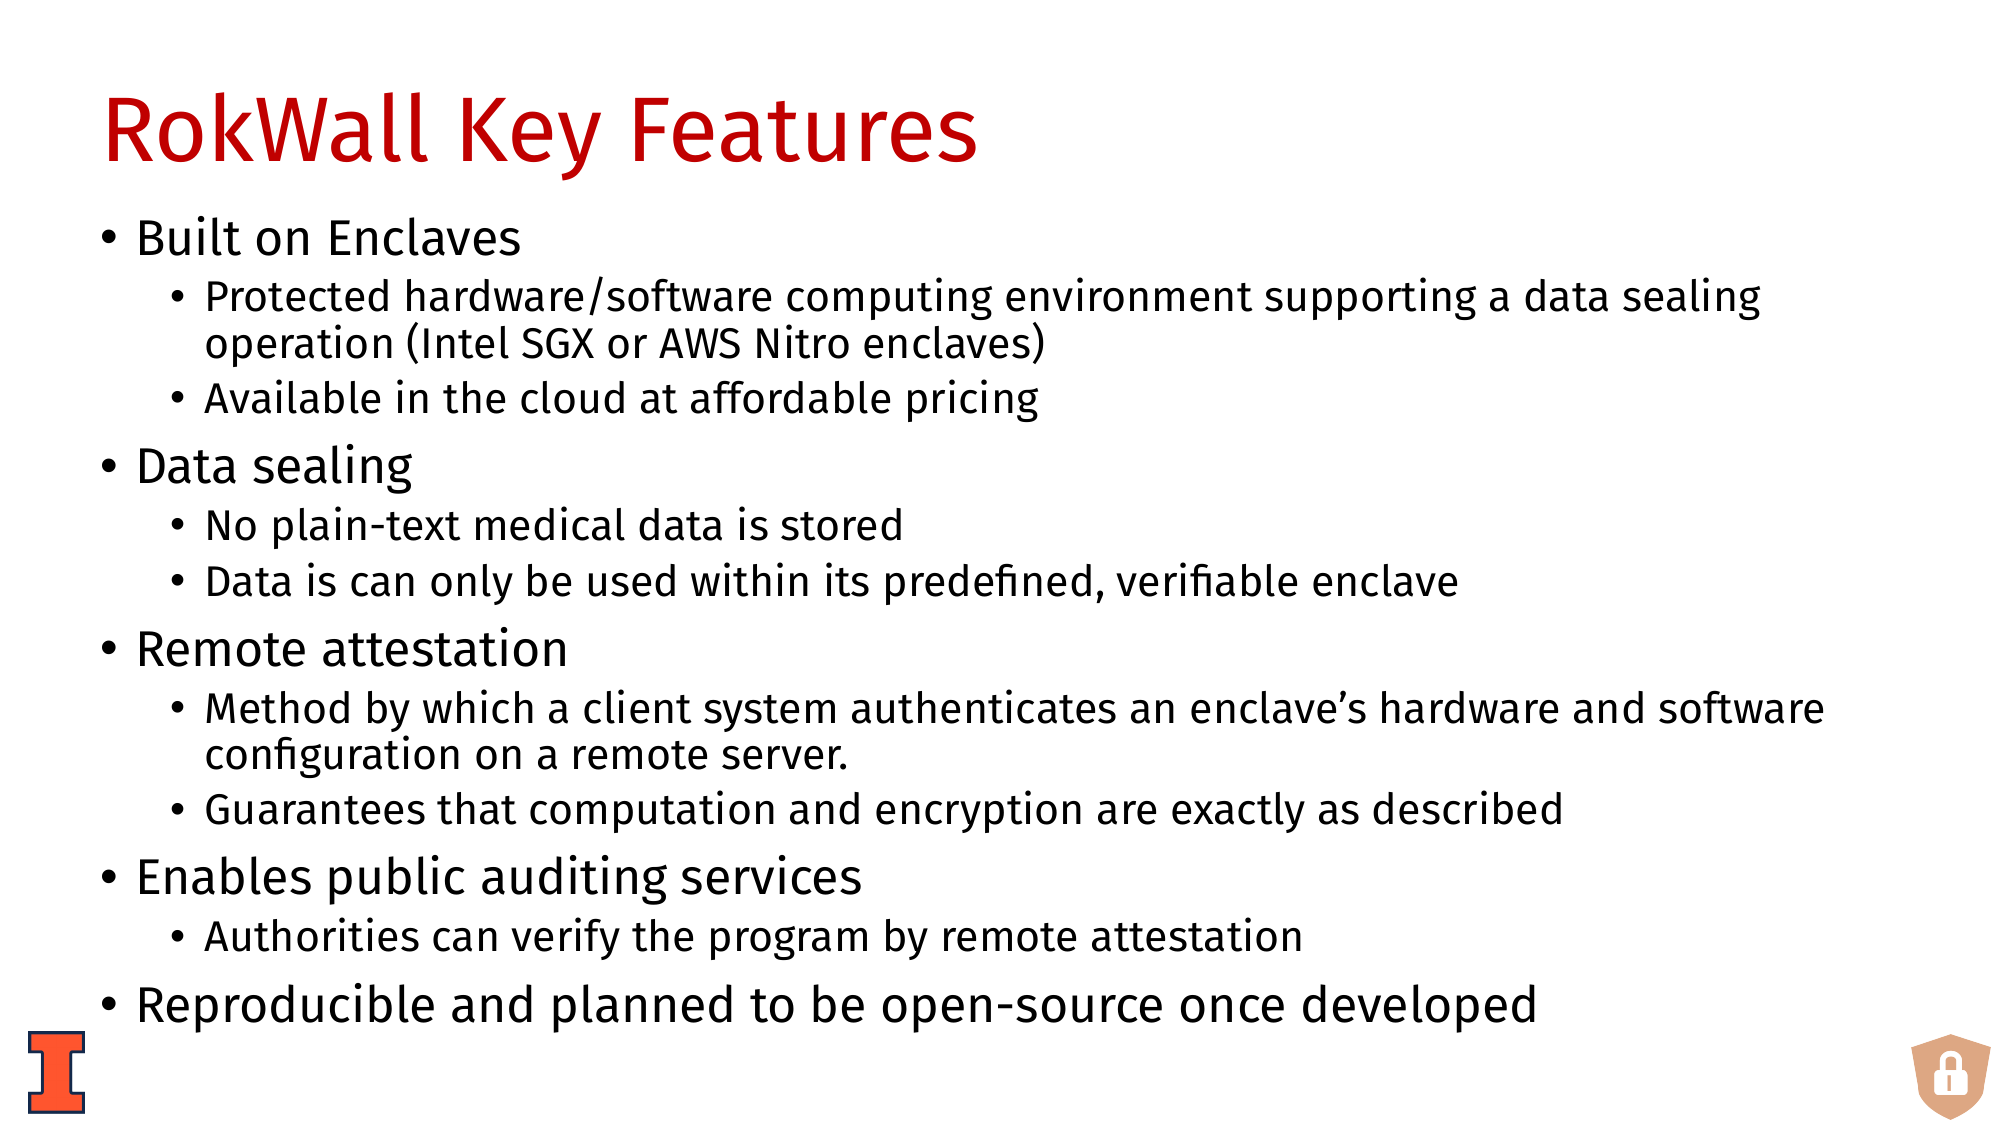

# RokWall Key Features
Built on Enclaves
Protected hardware/software computing environment supporting a data sealing operation (Intel SGX or AWS Nitro enclaves)
Available in the cloud at affordable pricing
Data sealing
No plain-text medical data is stored​
Data is can only be used within its predefined, verifiable enclave
Remote attestation
Method by which a client system authenticates an enclave’s hardware and software configuration on a remote server.
Guarantees that computation and encryption are exactly as described
Enables public auditing services
Authorities can verify the program by remote attestation
Reproducible and planned to be open-source once developed